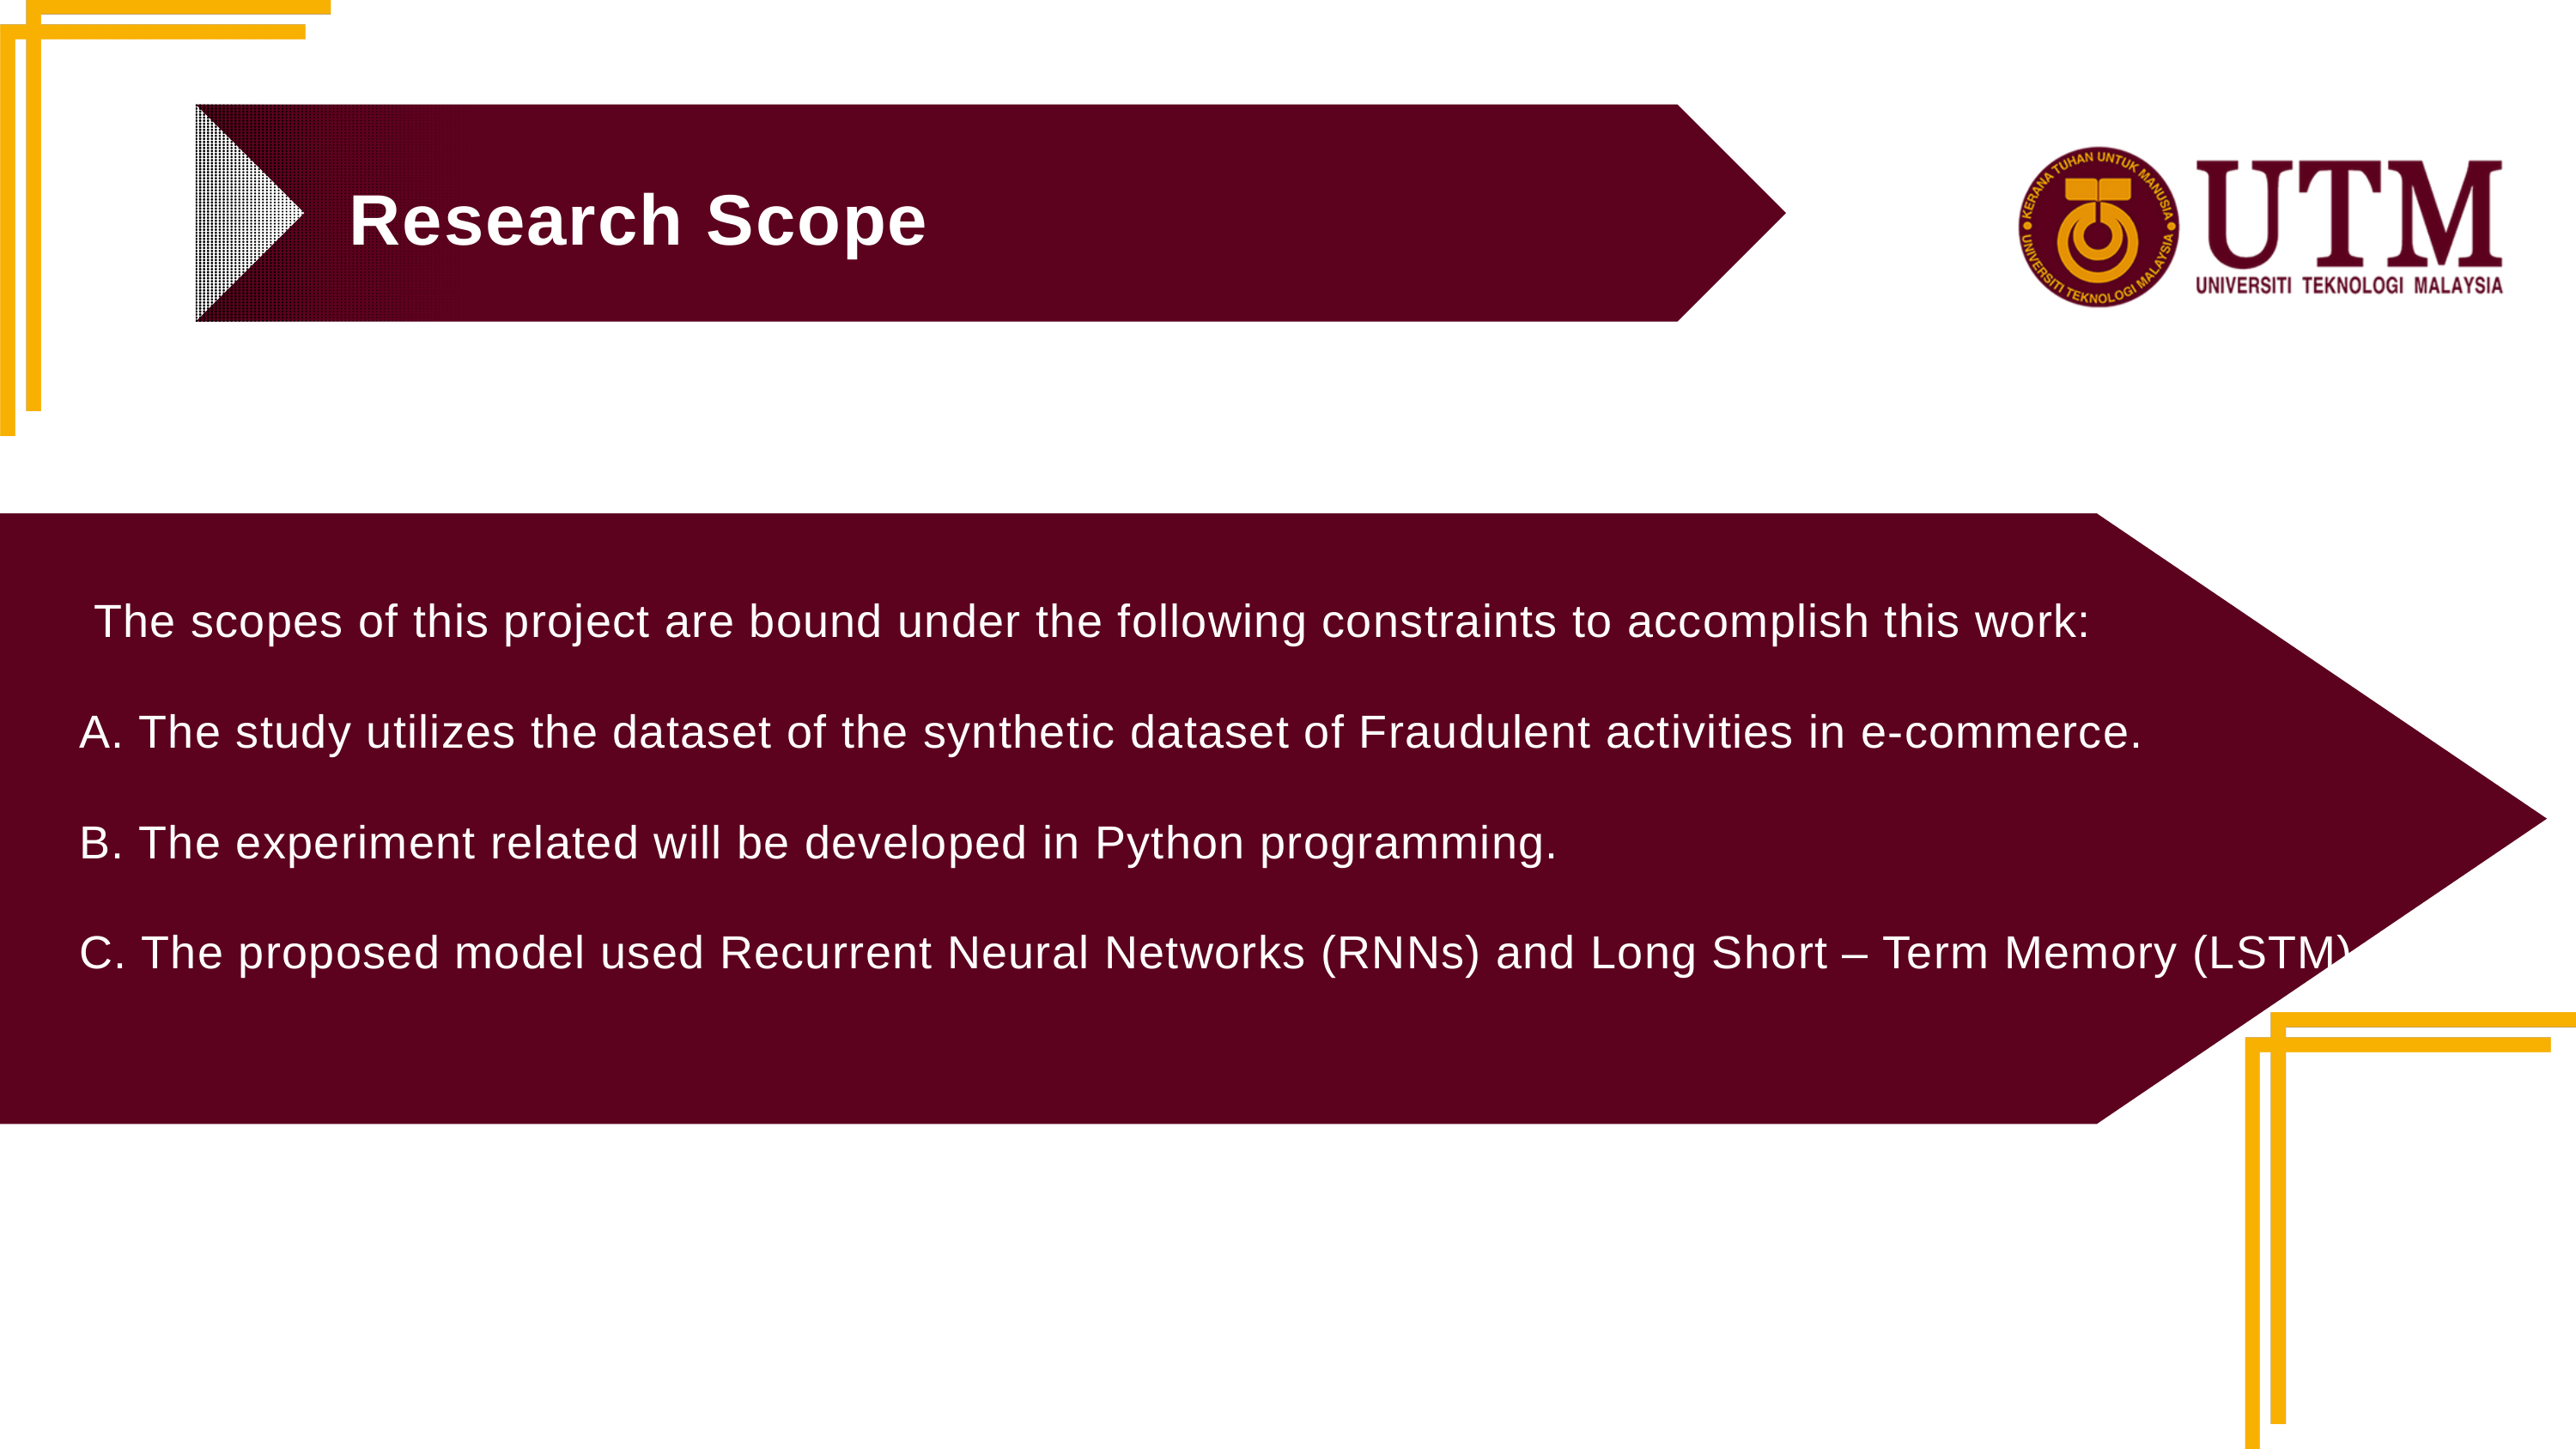

Research Scope

 The scopes of this project are bound under the following constraints to accomplish this work:

A. The study utilizes the dataset of the synthetic dataset of Fraudulent activities in e-commerce.

B. The experiment related will be developed in Python programming.

C. The proposed model used Recurrent Neural Networks (RNNs) and Long Short – Term Memory (LSTM)